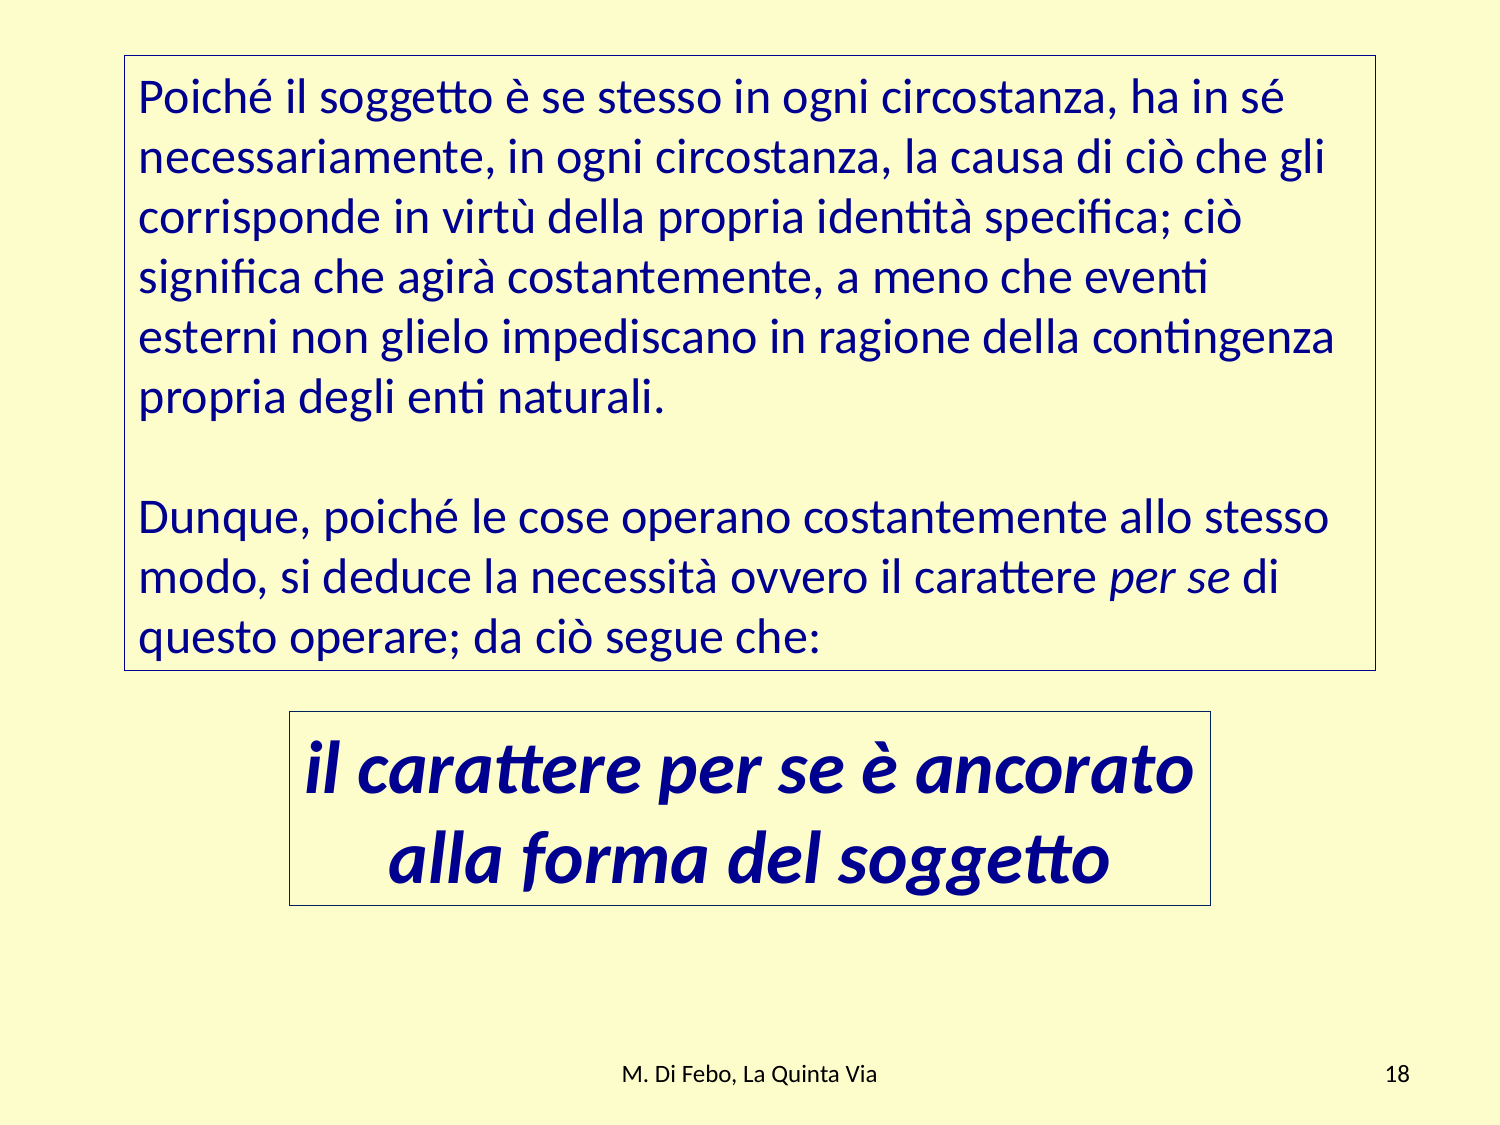

Poiché il soggetto è se stesso in ogni circostanza, ha in sé necessariamente, in ogni circostanza, la causa di ciò che gli corrisponde in virtù della propria identità specifica; ciò significa che agirà costantemente, a meno che eventi esterni non glielo impediscano in ragione della contingenza propria degli enti naturali.

Dunque, poiché le cose operano costantemente allo stesso modo, si deduce la necessità ovvero il carattere per se di questo operare; da ciò segue che:
il carattere per se è ancorato
alla forma del soggetto
M. Di Febo, La Quinta Via
18